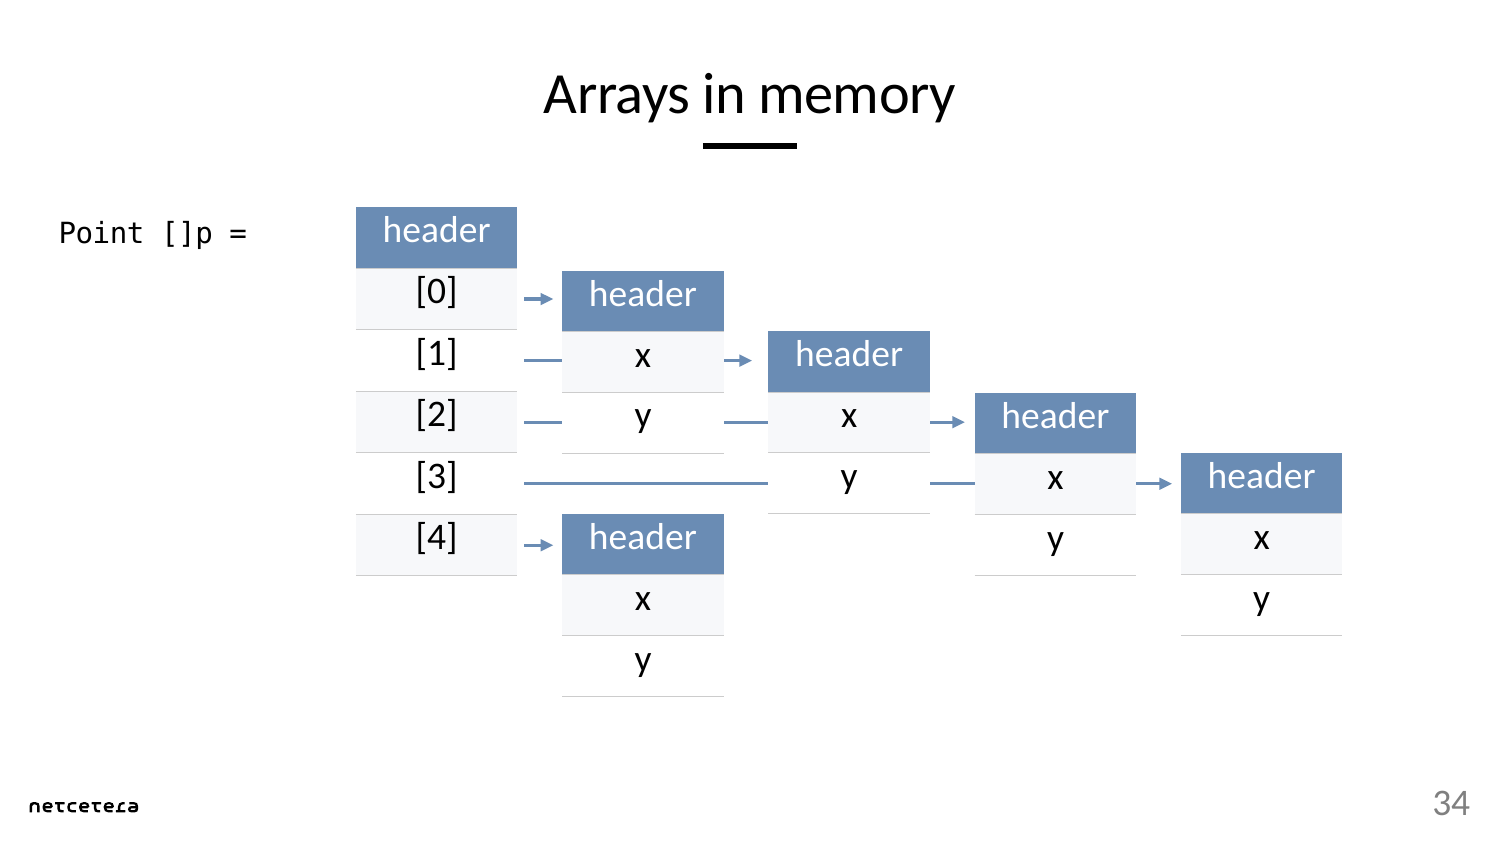

# Arrays in memory
Point []p =
| header |
| --- |
| [0] |
| [1] |
| [2] |
| [3] |
| [4] |
| header |
| --- |
| x |
| y |
| header |
| --- |
| x |
| y |
| header |
| --- |
| x |
| y |
| header |
| --- |
| x |
| y |
| header |
| --- |
| x |
| y |
34